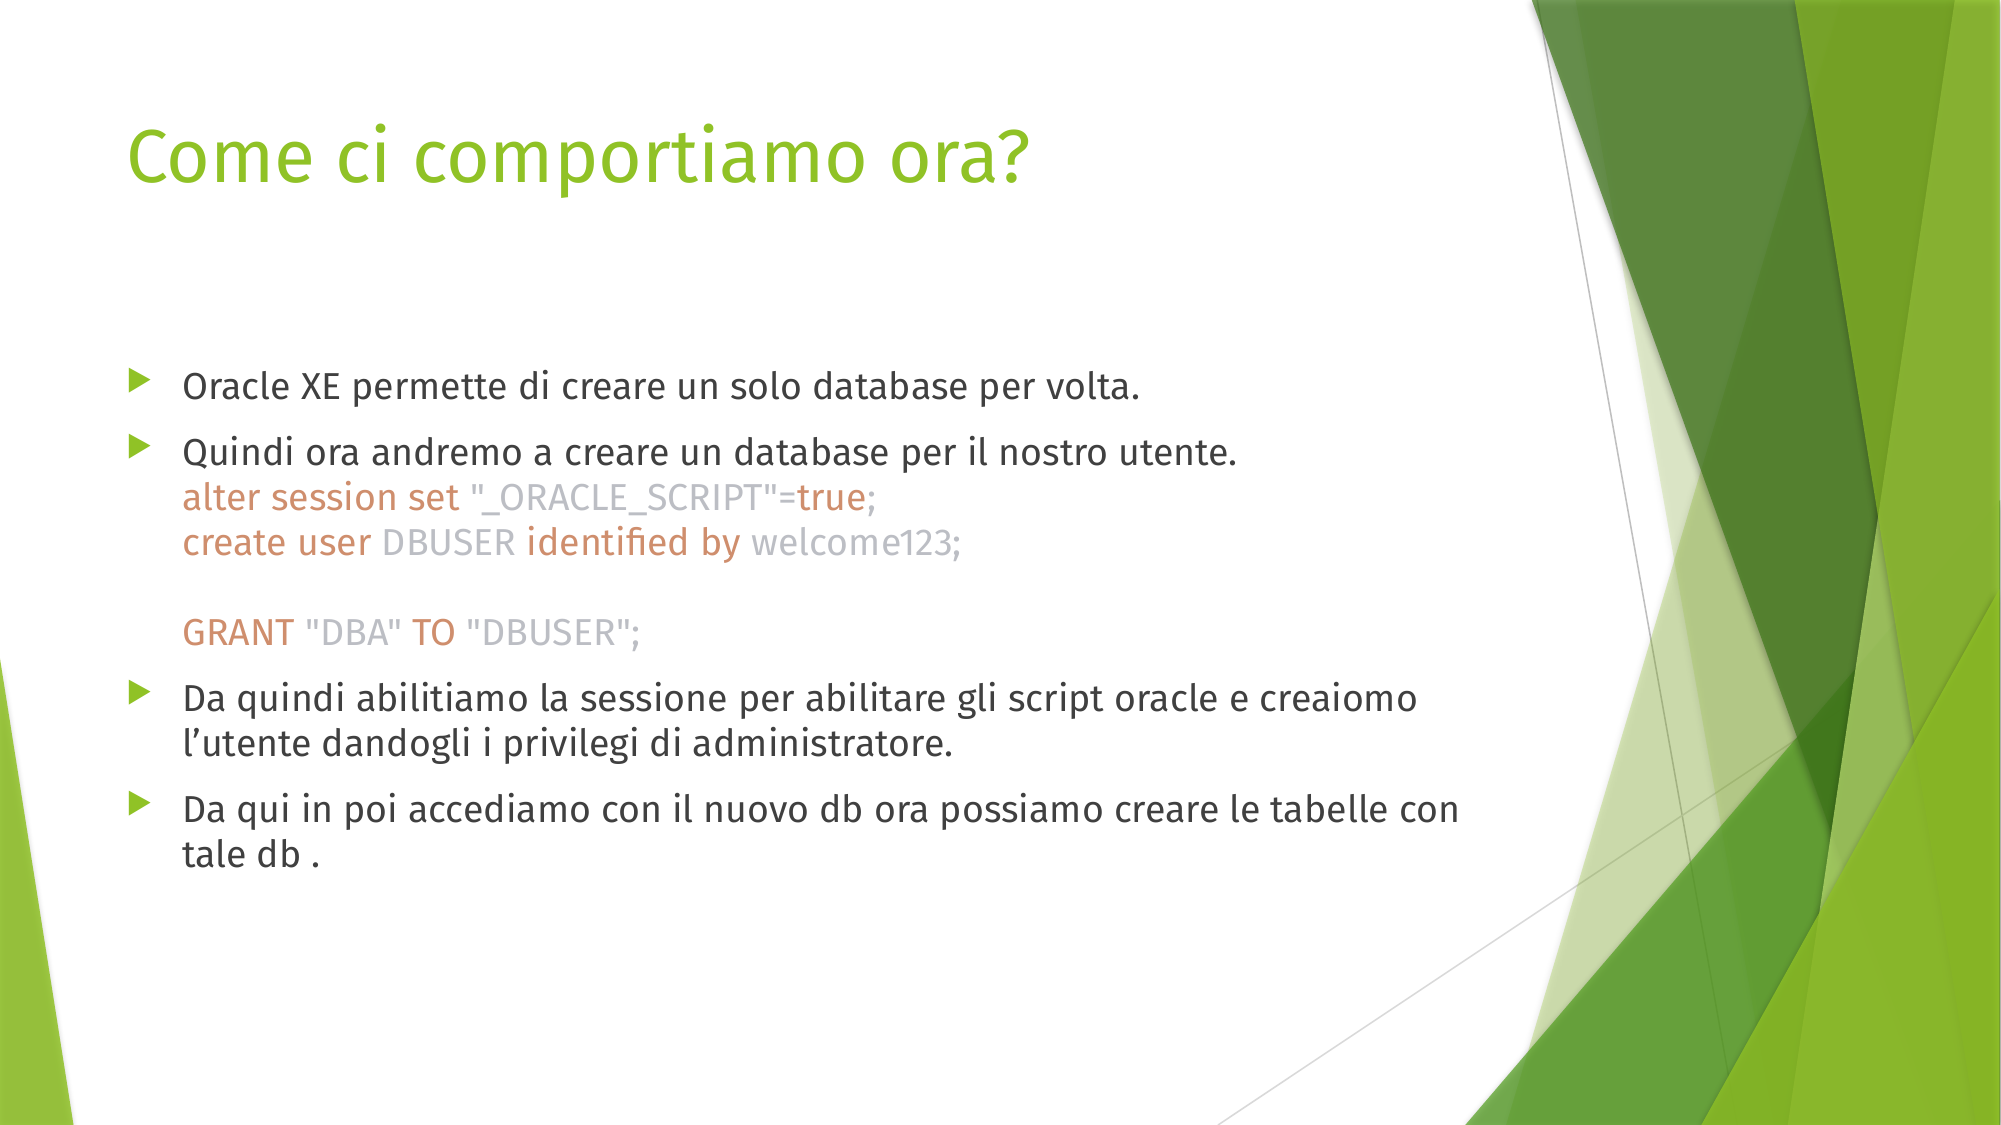

# Come ci comportiamo ora?
Oracle XE permette di creare un solo database per volta.
Quindi ora andremo a creare un database per il nostro utente.
alter session set "_ORACLE_SCRIPT"=true;
create user DBUSER identified by welcome123;
GRANT "DBA" TO "DBUSER";
Da quindi abilitiamo la sessione per abilitare gli script oracle e creaiomo l’utente dandogli i privilegi di administratore.
Da qui in poi accediamo con il nuovo db ora possiamo creare le tabelle con tale db .